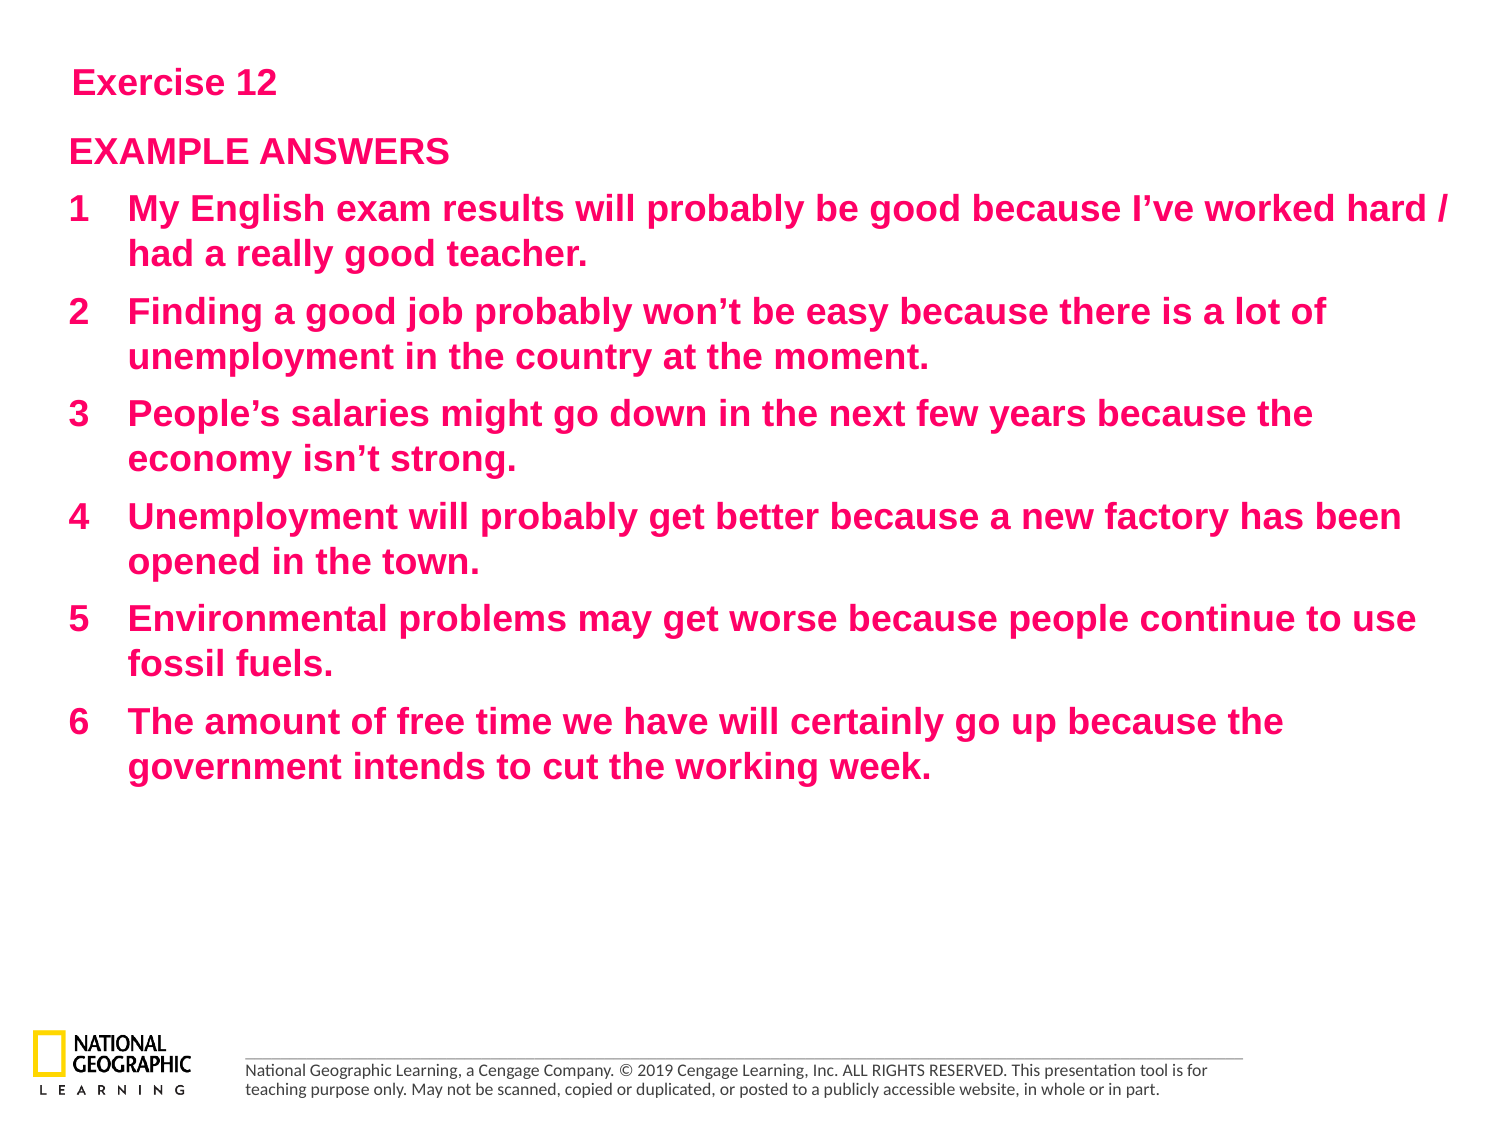

Exercise 12
EXAMPLE ANSWERS
1	My English exam results will probably be good because I’ve worked hard / had a really good teacher.
2 	Finding a good job probably won’t be easy because there is a lot of unemployment in the country at the moment.
3 	People’s salaries might go down in the next few years because the economy isn’t strong.
4 	Unemployment will probably get better because a new factory has been opened in the town.
5 	Environmental problems may get worse because people continue to use fossil fuels.
6 	The amount of free time we have will certainly go up because the government intends to cut the working week.